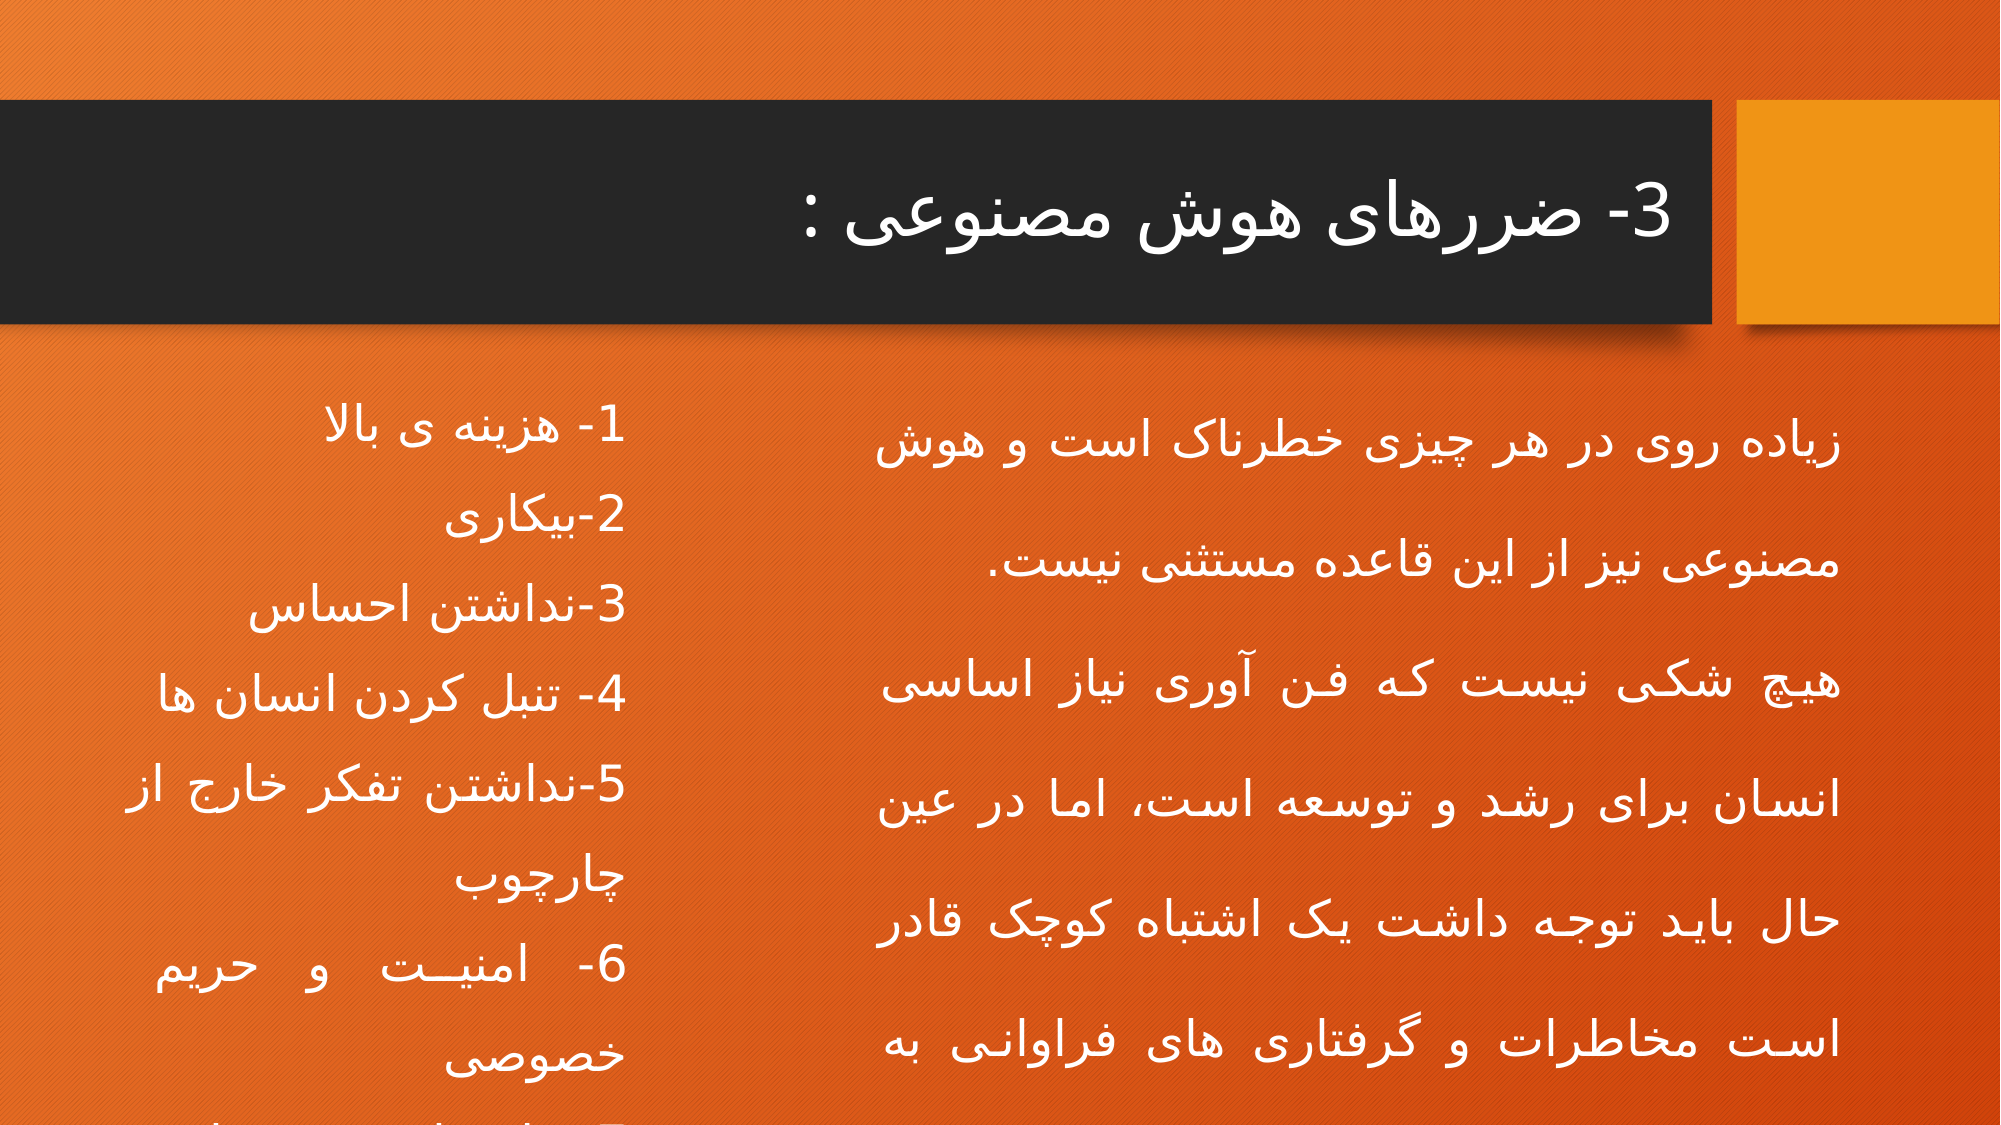

# 3- ضررهای هوش مصنوعی :
زیاده روی در هر چیزی خطرناک است و هوش مصنوعی نیز از این قاعده مستثنی نیست.
هیچ شکی نیست که فن آوری نیاز اساسی انسان برای رشد و توسعه است، اما در عین حال باید توجه داشت یک اشتباه کوچک قادر است مخاطرات و گرفتاری های فراوانی به همراه داشته باشد.
1- هزینه ی بالا
2-بیکاری
3-نداشتن احساس
4- تنبل کردن انسان ها
5-نداشتن تفکر خارج از چارچوب
6- امنیت و حریم خصوصی
7-سلاح‌های خودمختار
8-دیپ‌فیک و اخبار جعلی